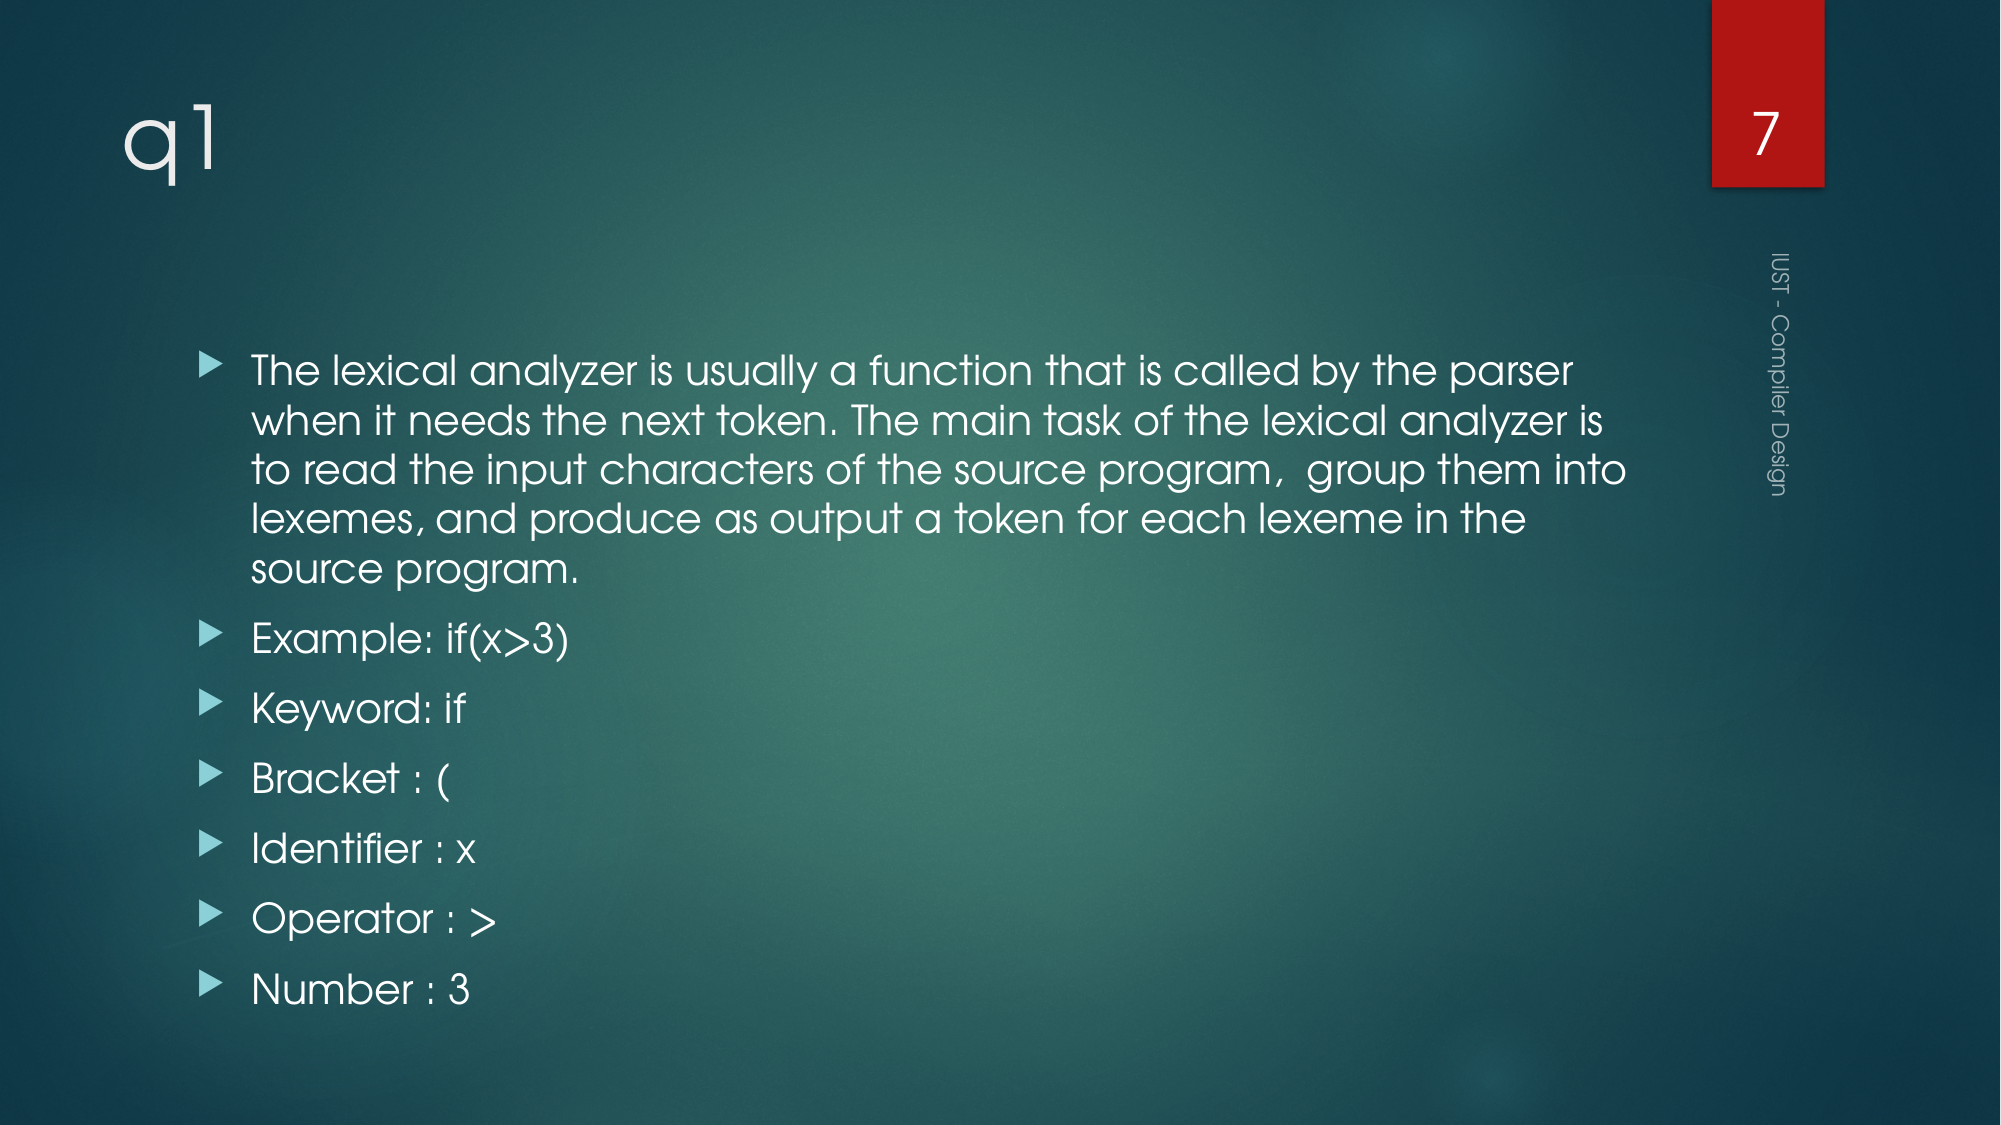

7
# q1
The lexical analyzer is usually a function that is called by the parser when it needs the next token. The main task of the lexical analyzer is to read the input characters of the source program,  group them into lexemes, and produce as output a token for each lexeme in the source program.
Example: if(x>3)
Keyword: if
Bracket : (
Identifier : x
Operator : >
Number : 3
IUST - Compiler Design